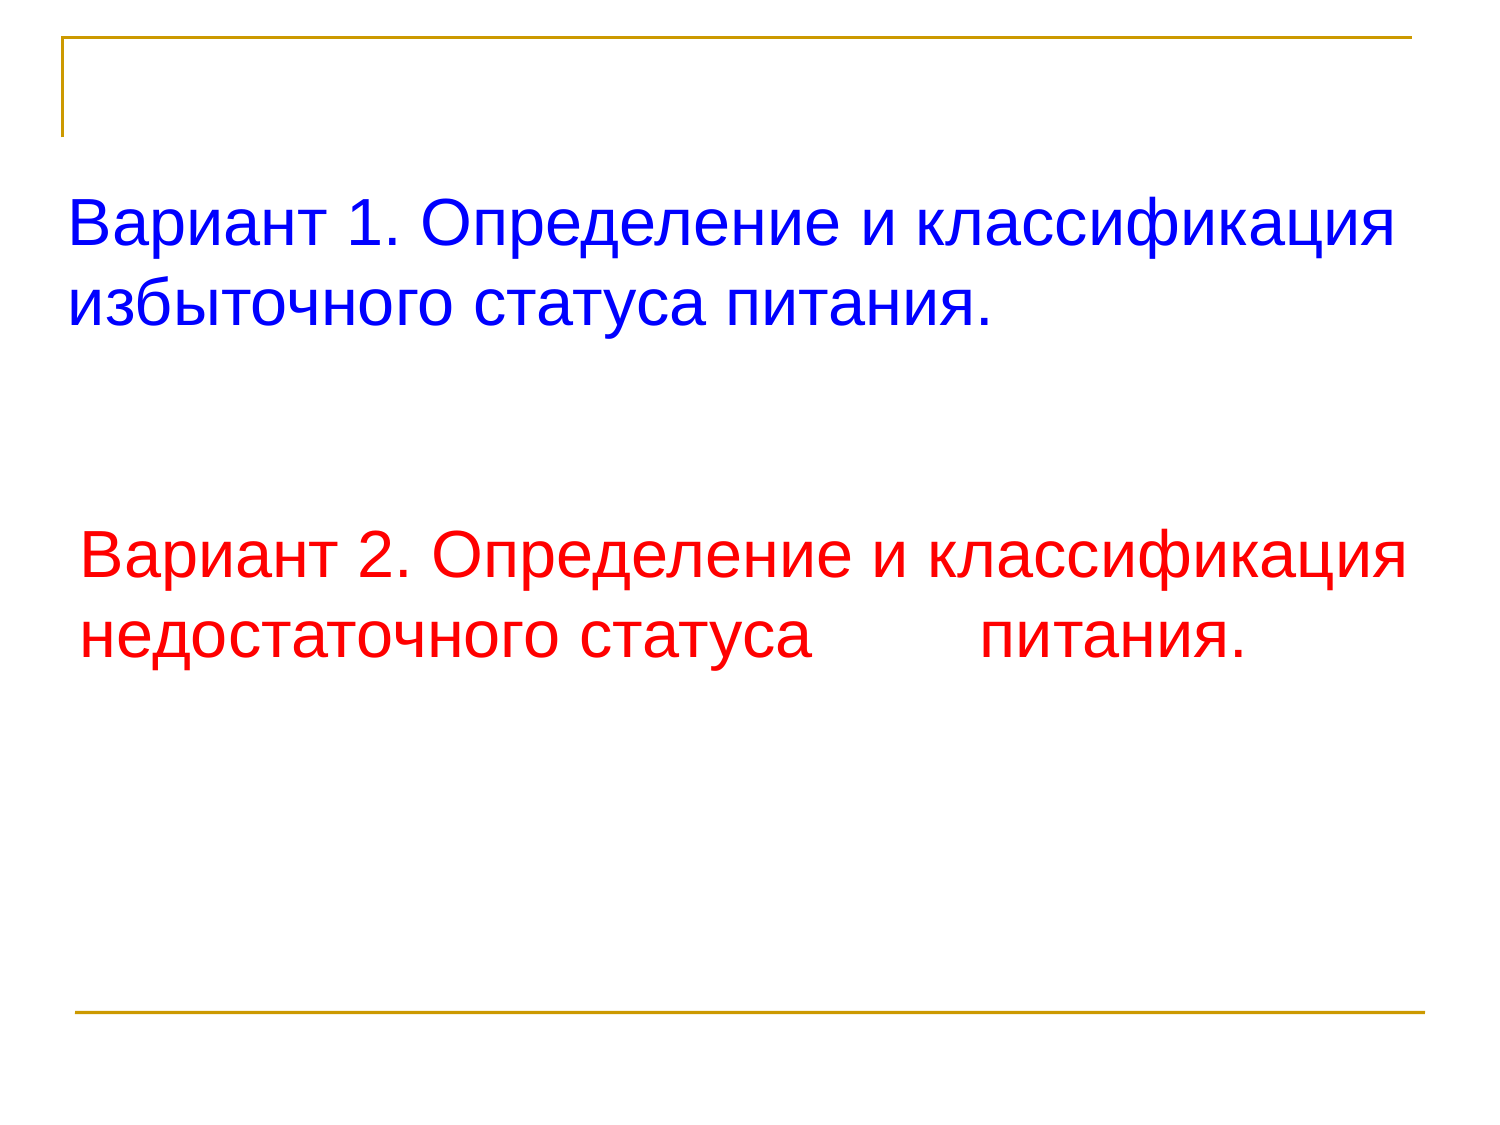

Вариант 1. Определение и классификация избыточного статуса питания.
Вариант 2. Определение и классификация недостаточного статуса 	питания.